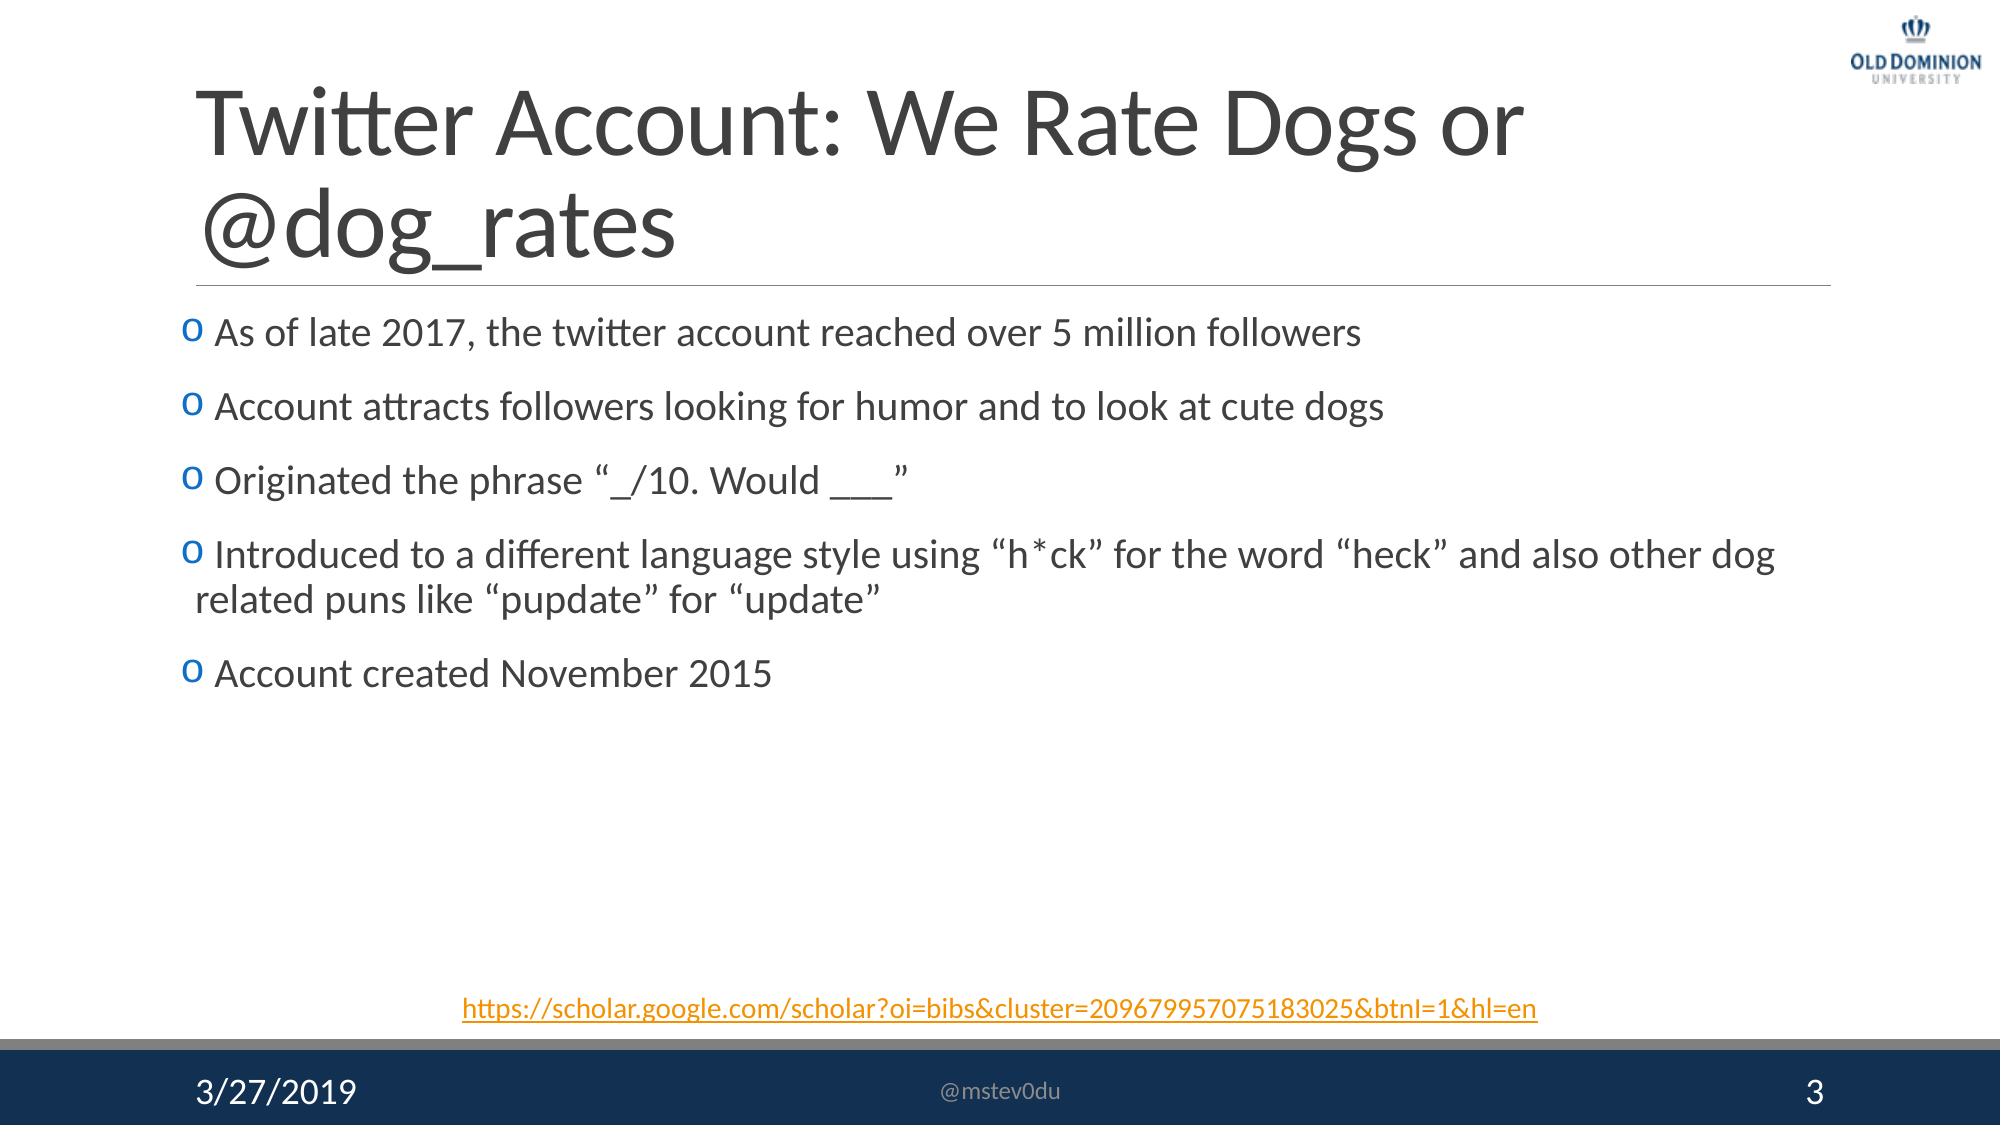

# Twitter Account: We Rate Dogs or @dog_rates
 As of late 2017, the twitter account reached over 5 million followers
 Account attracts followers looking for humor and to look at cute dogs
 Originated the phrase “_/10. Would ___”
 Introduced to a different language style using “h*ck” for the word “heck” and also other dog related puns like “pupdate” for “update”
 Account created November 2015
https://scholar.google.com/scholar?oi=bibs&cluster=209679957075183025&btnI=1&hl=en
3/27/2019
@mstev0du
3